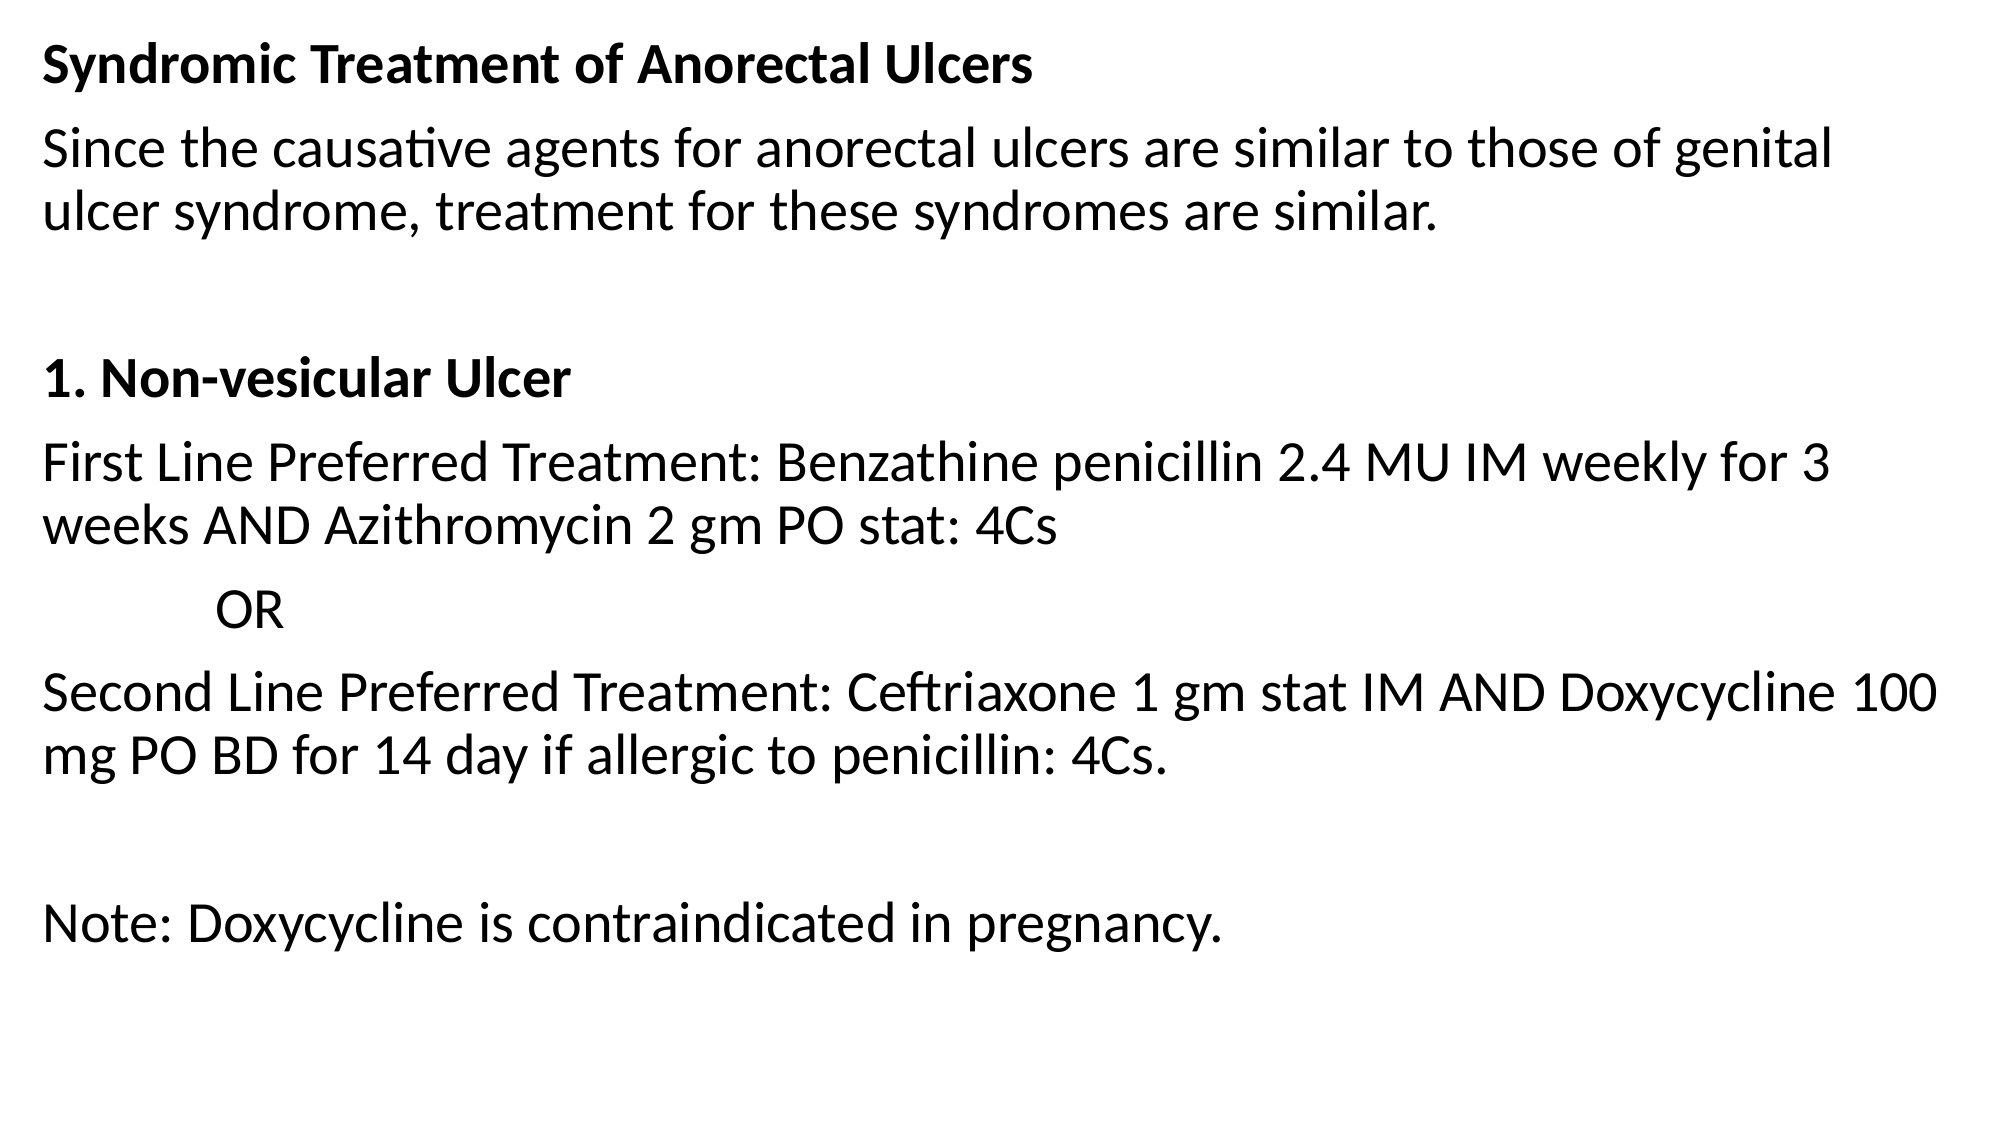

Syndromic Treatment of Anorectal Ulcers
Since the causative agents for anorectal ulcers are similar to those of genital ulcer syndrome, treatment for these syndromes are similar.

1. Non-vesicular Ulcer
First Line Preferred Treatment: Benzathine penicillin 2.4 MU IM weekly for 3 weeks AND Azithromycin 2 gm PO stat: 4Cs
             OR
Second Line Preferred Treatment: Ceftriaxone 1 gm stat IM AND Doxycycline 100 mg PO BD for 14 day if allergic to penicillin: 4Cs.

Note: Doxycycline is contraindicated in pregnancy.